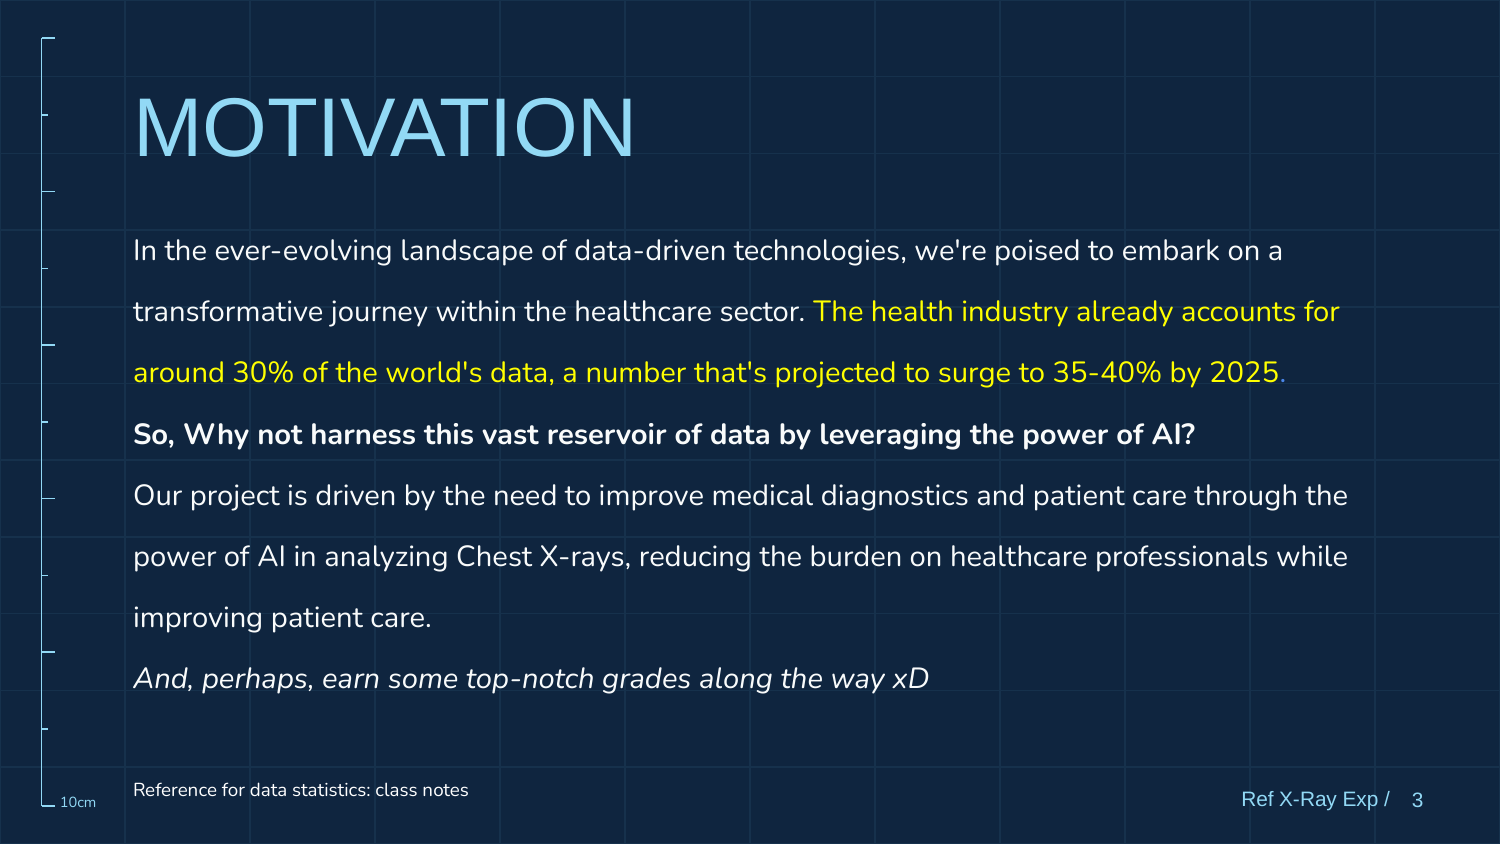

# MOTIVATION
In the ever-evolving landscape of data-driven technologies, we're poised to embark on a transformative journey within the healthcare sector. The health industry already accounts for around 30% of the world's data, a number that's projected to surge to 35-40% by 2025.
So, Why not harness this vast reservoir of data by leveraging the power of AI?
Our project is driven by the need to improve medical diagnostics and patient care through the power of AI in analyzing Chest X-rays, reducing the burden on healthcare professionals while improving patient care.
And, perhaps, earn some top-notch grades along the way xD

Reference for data statistics: class notes
Ref X-Ray Exp /
3